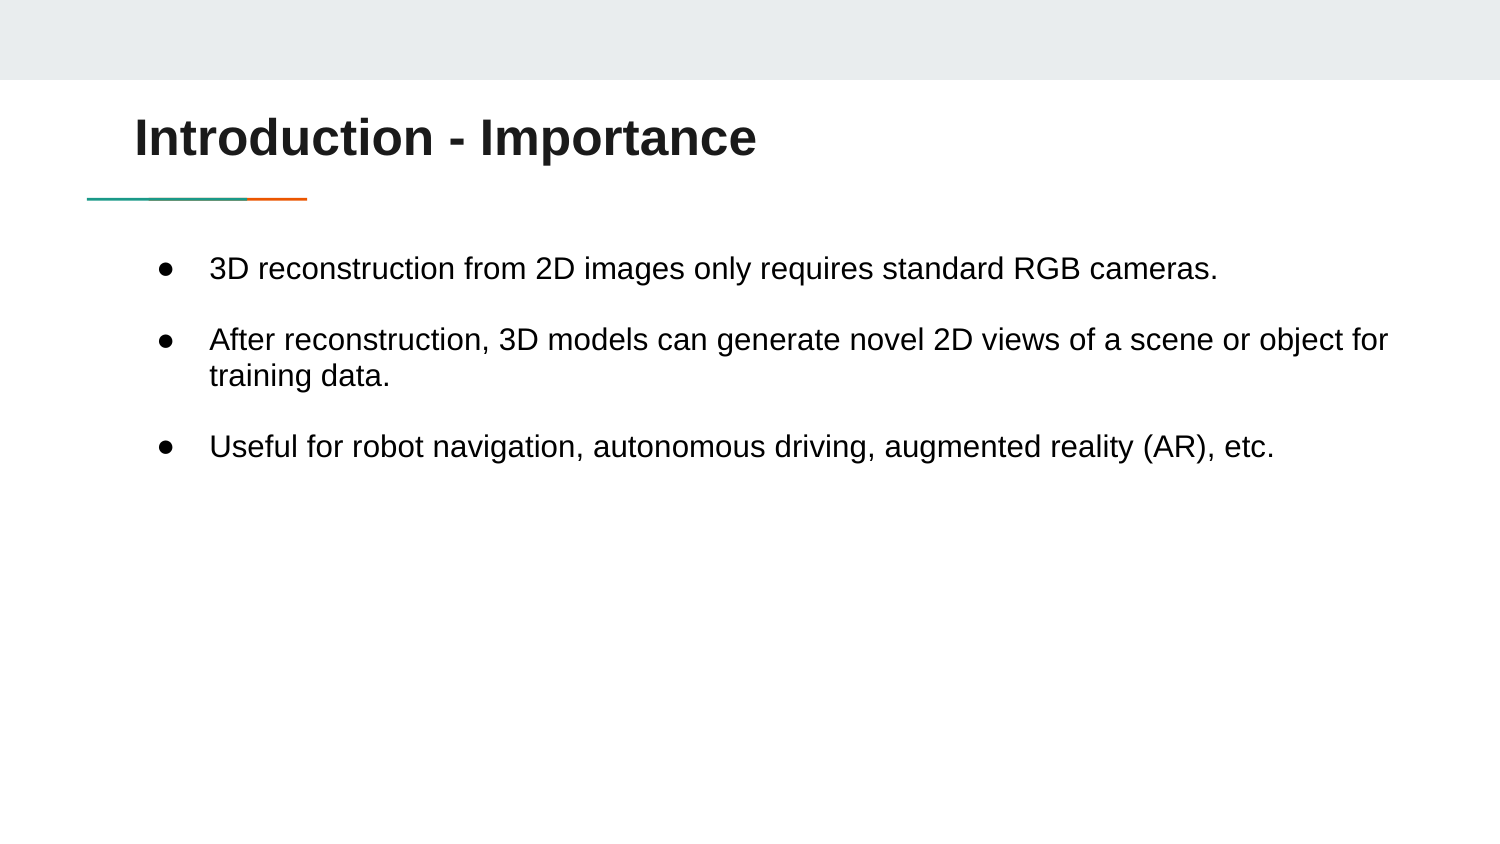

# Introduction - Importance
3D reconstruction from 2D images only requires standard RGB cameras.

After reconstruction, 3D models can generate novel 2D views of a scene or object for training data.

Useful for robot navigation, autonomous driving, augmented reality (AR), etc.